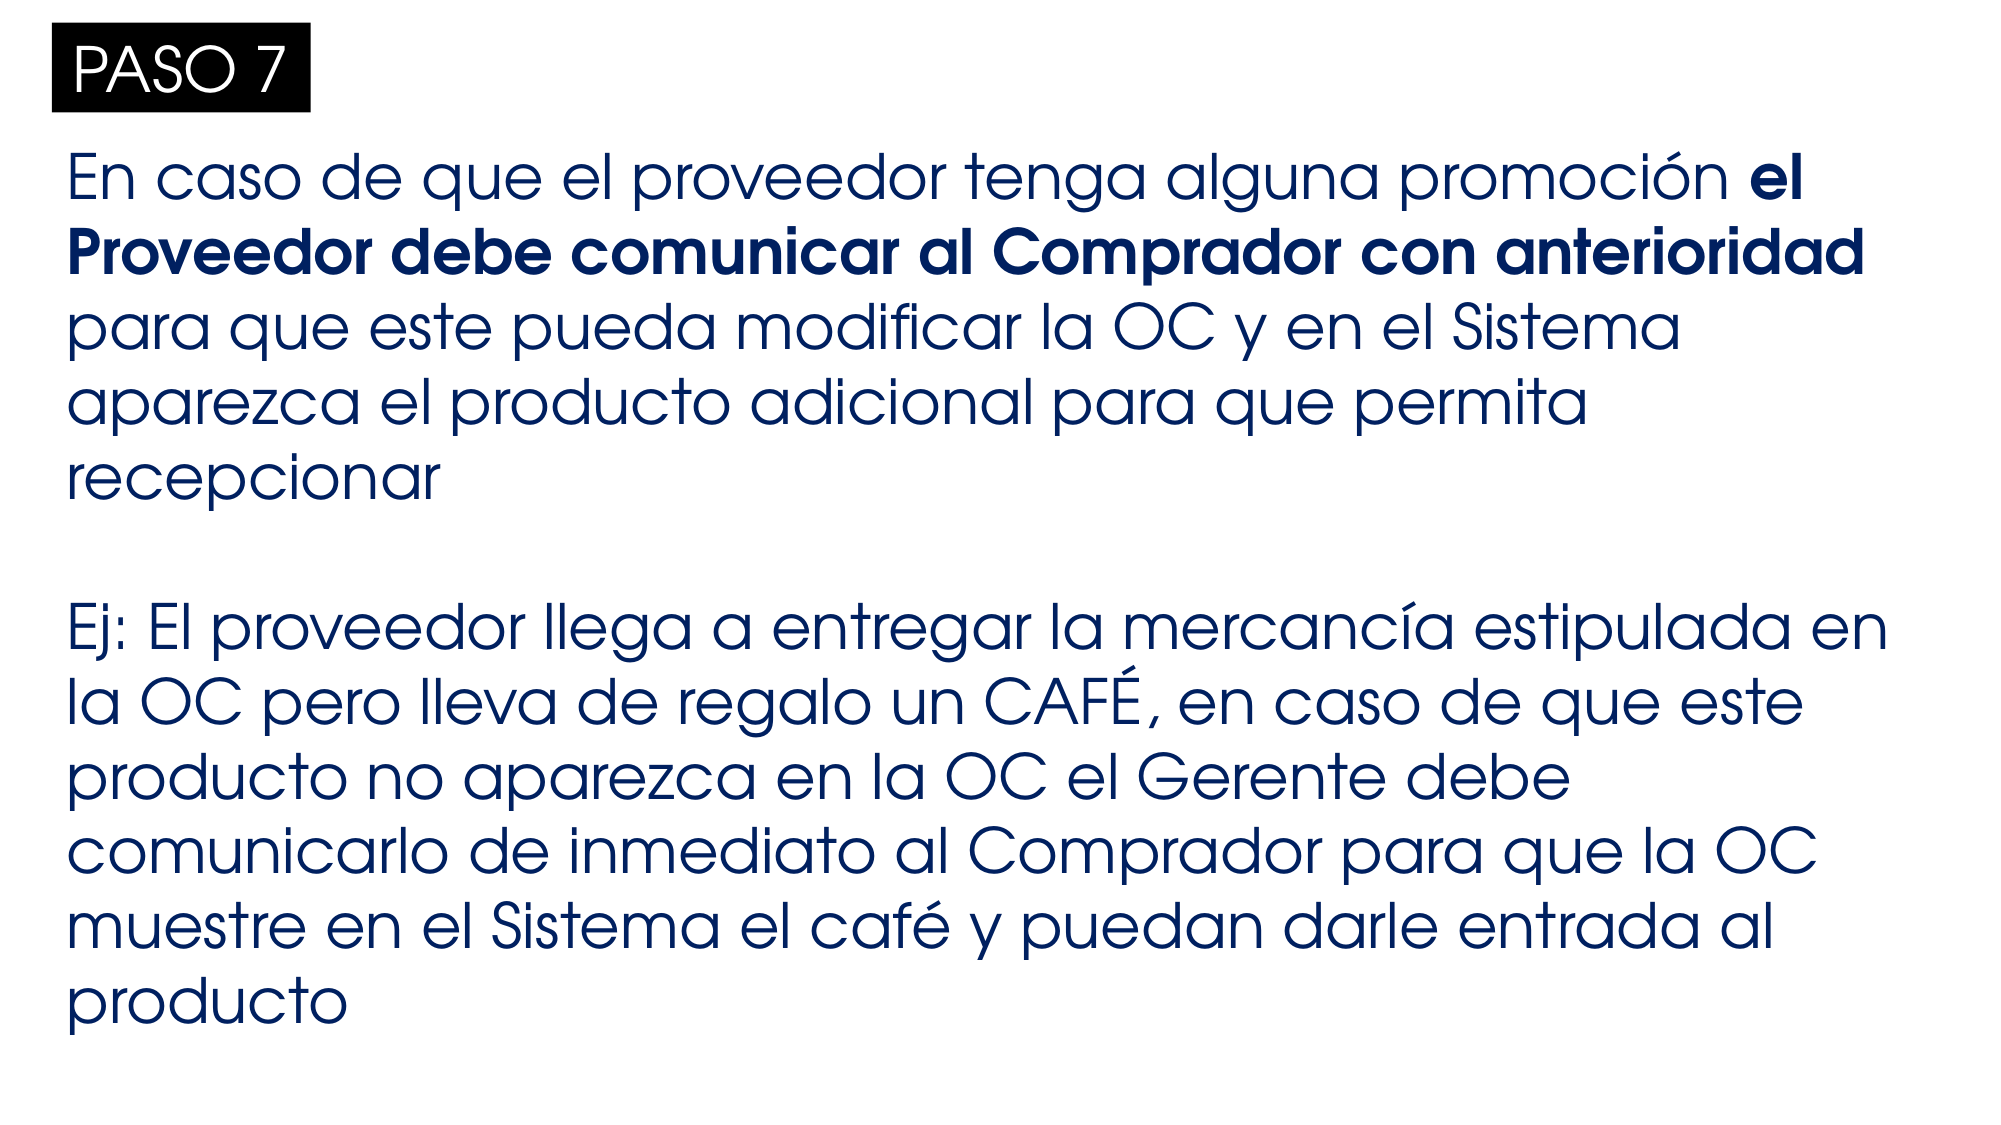

PASO 7
En caso de que el proveedor tenga alguna promoción el Proveedor debe comunicar al Comprador con anterioridad para que este pueda modificar la OC y en el Sistema aparezca el producto adicional para que permita recepcionar

Ej: El proveedor llega a entregar la mercancía estipulada en la OC pero lleva de regalo un CAFÉ, en caso de que este producto no aparezca en la OC el Gerente debe comunicarlo de inmediato al Comprador para que la OC muestre en el Sistema el café y puedan darle entrada al producto